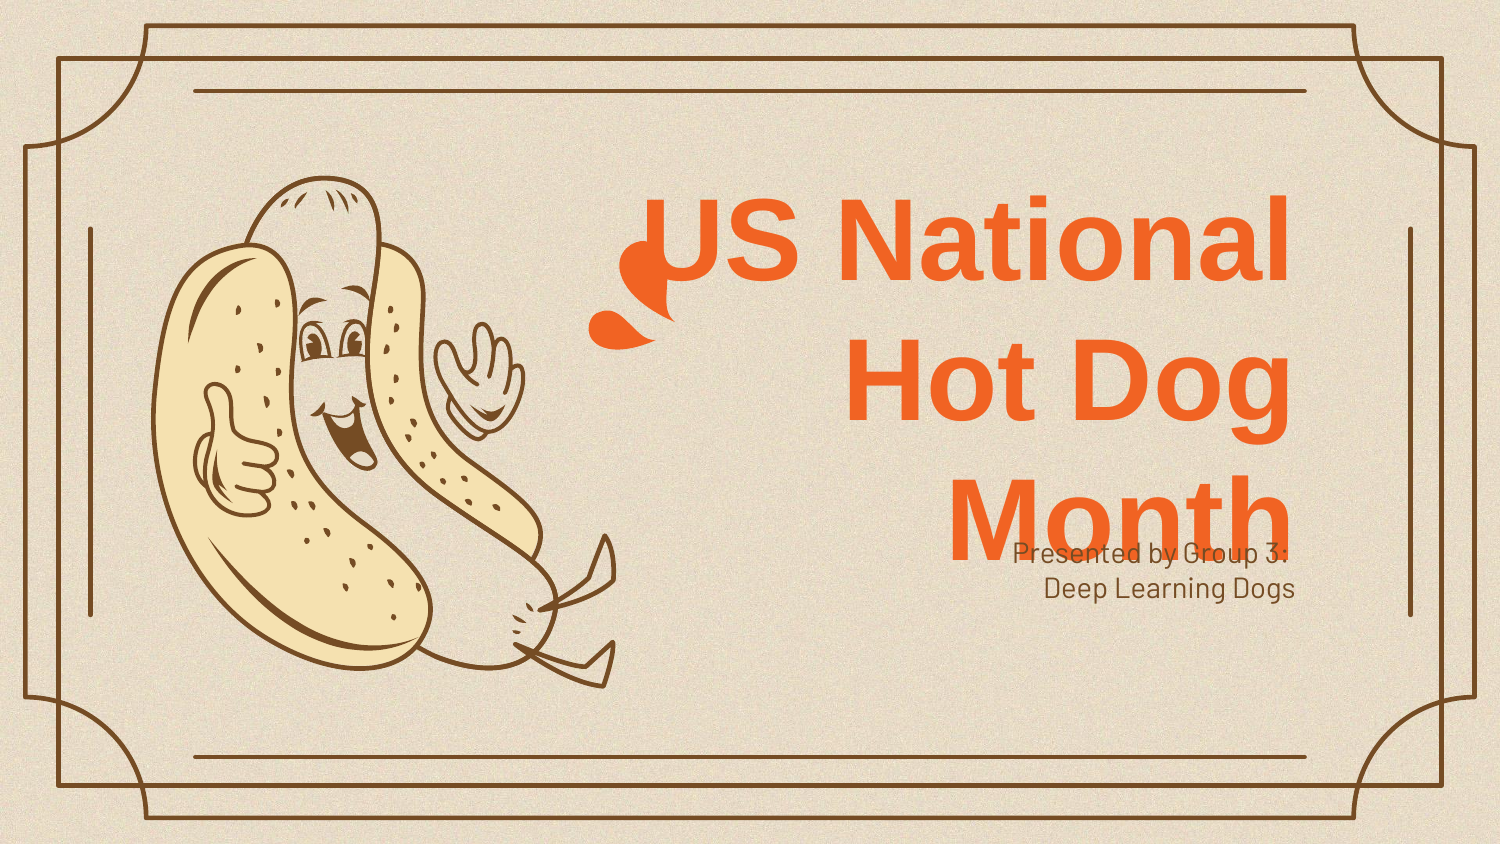

# US National Hot Dog Month

Presented by Group 3:
Deep Learning Dogs